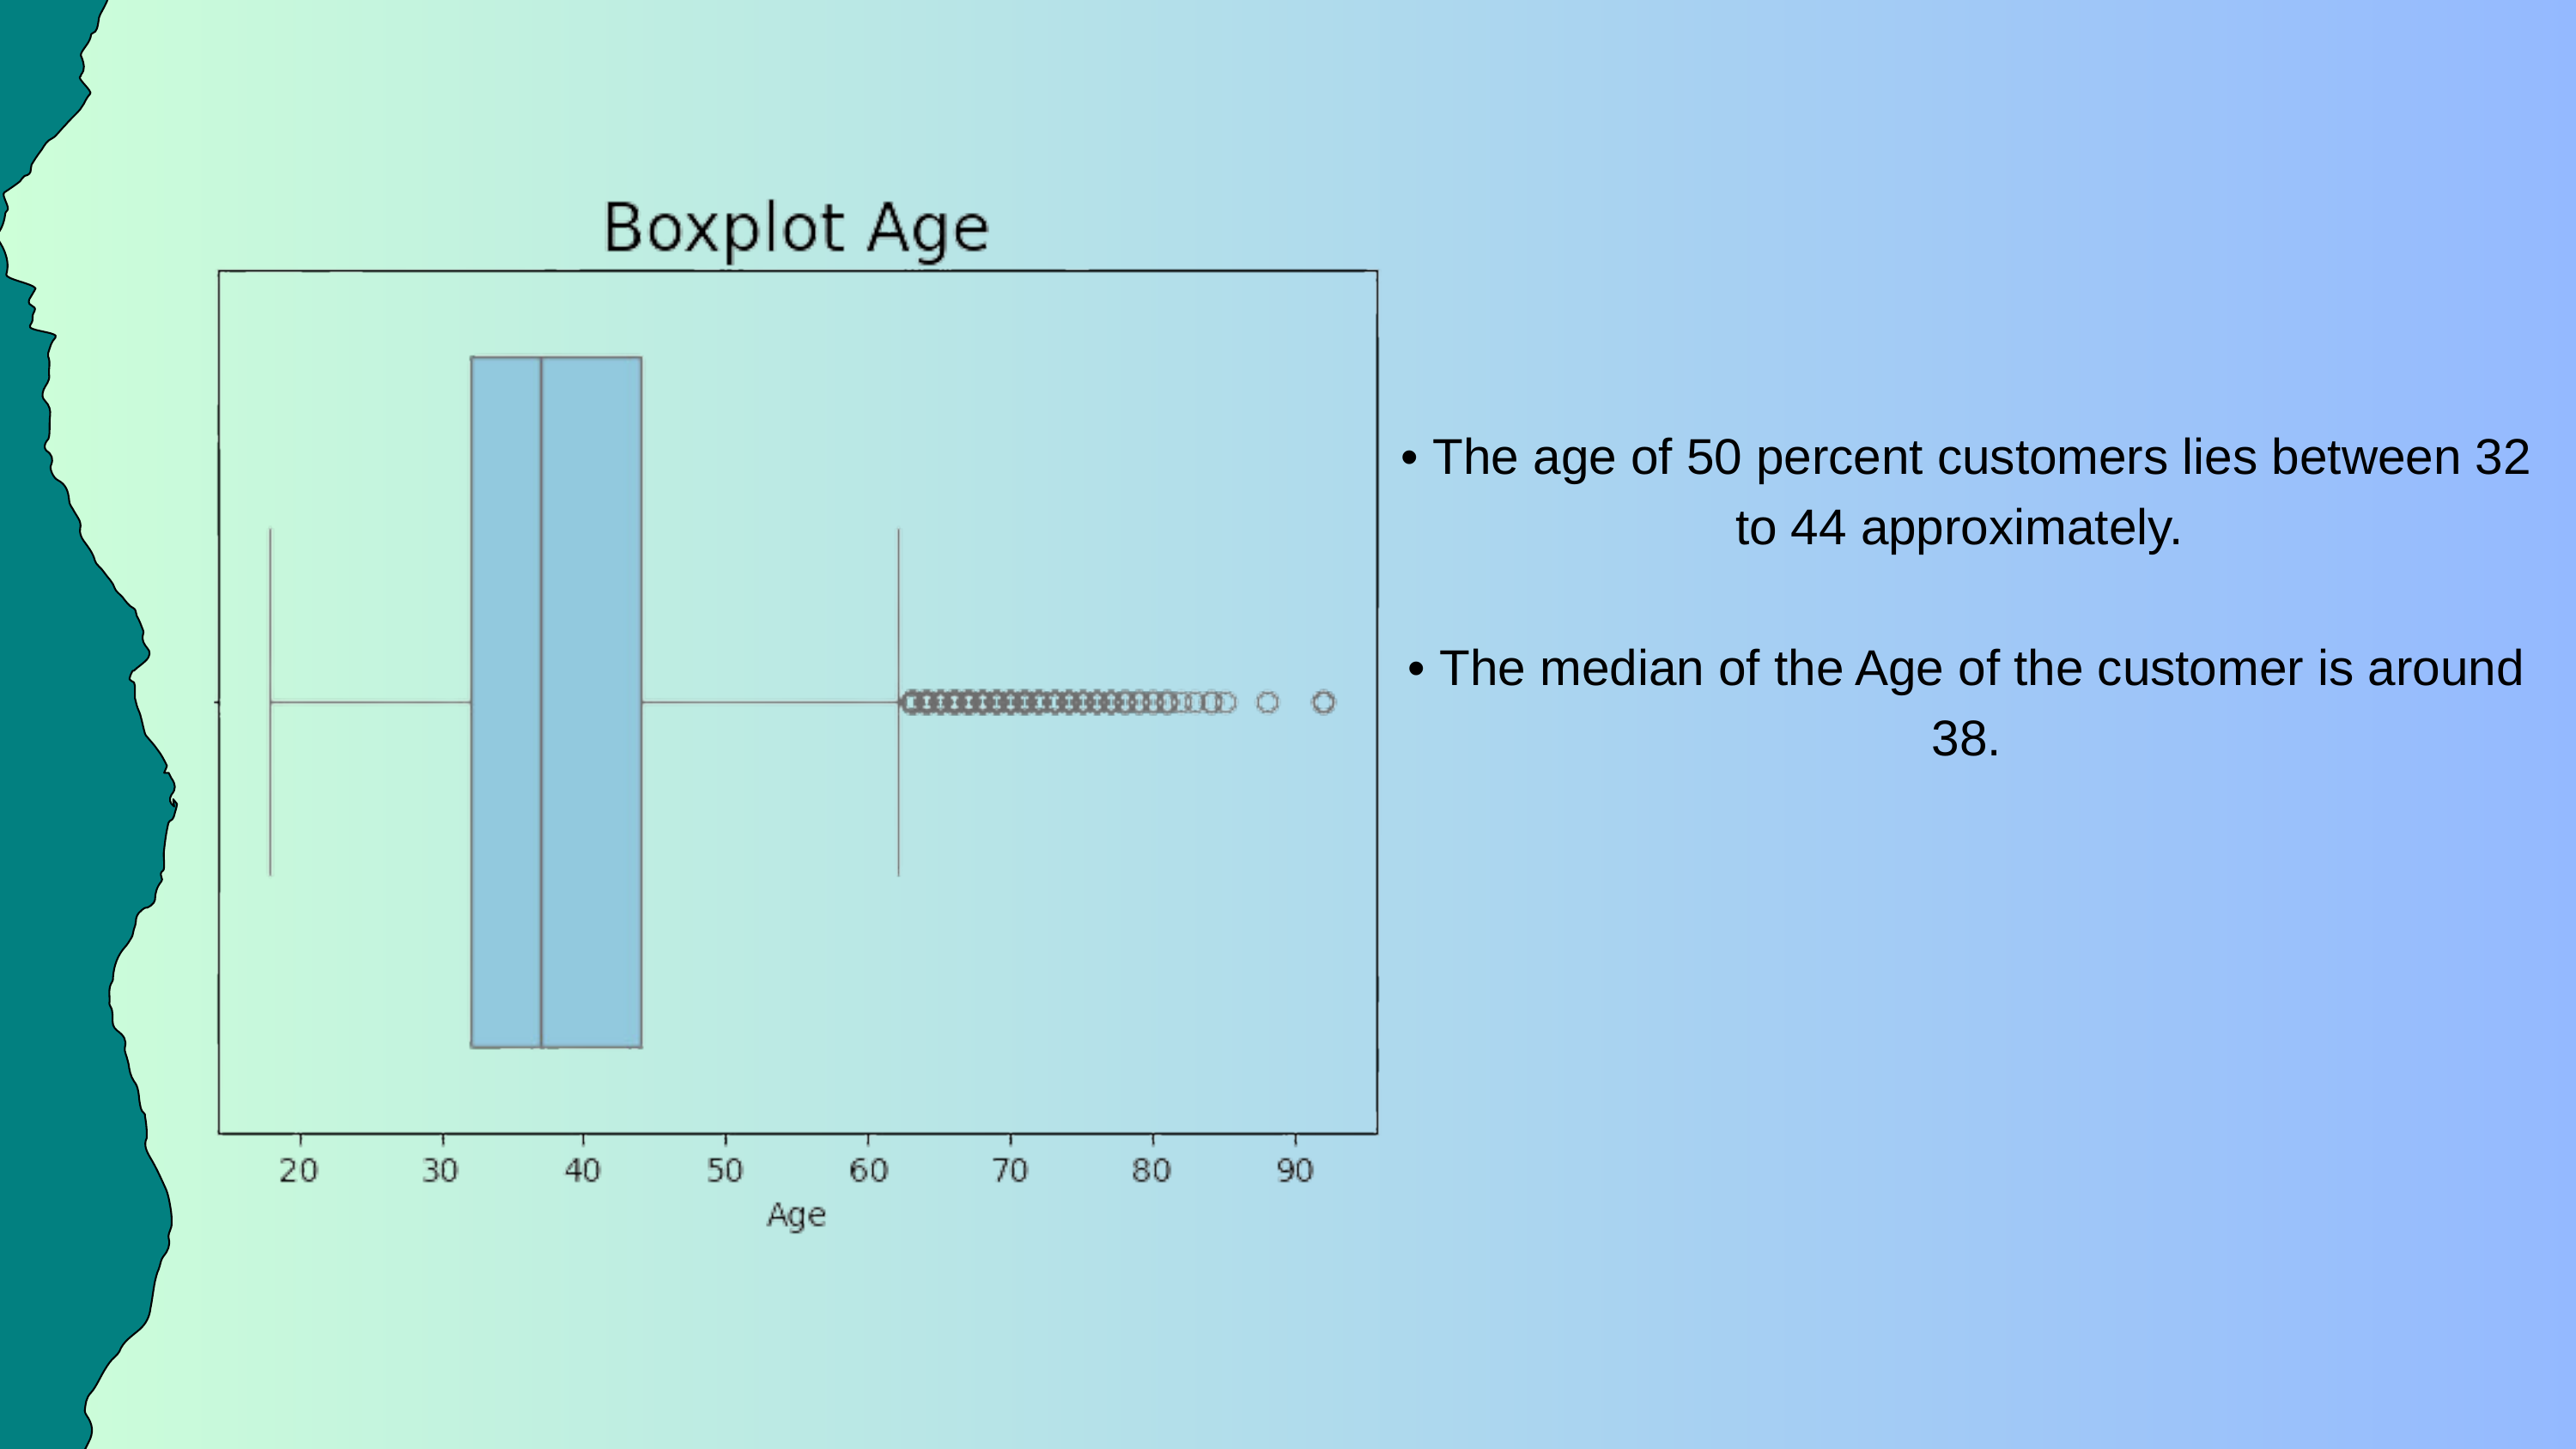

• The age of 50 percent customers lies between 32 to 44 approximately.

• The median of the Age of the customer is around 38.